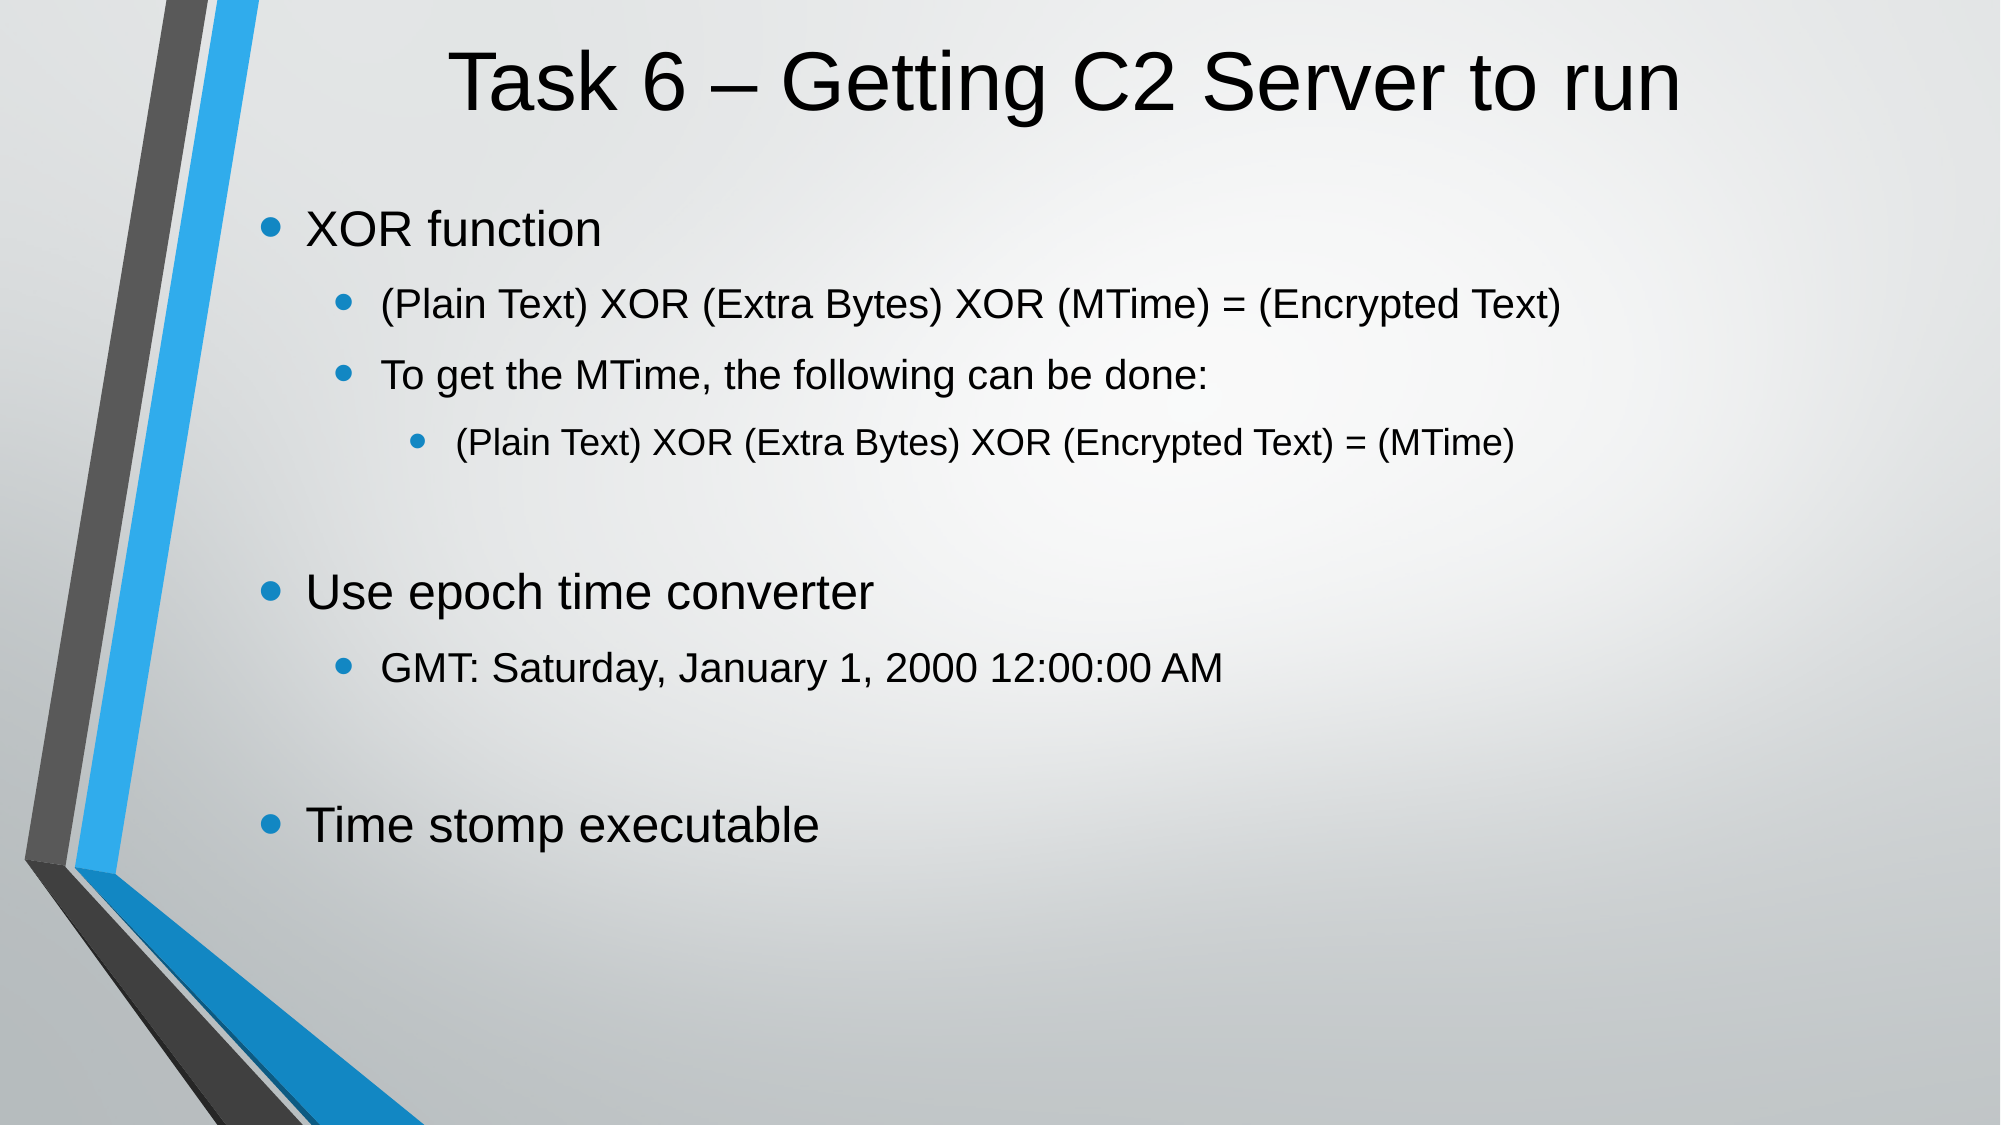

# Task 6 – Getting C2 Server to run
XOR function
(Plain Text) XOR (Extra Bytes) XOR (MTime) = (Encrypted Text)
To get the MTime, the following can be done:
(Plain Text) XOR (Extra Bytes) XOR (Encrypted Text) = (MTime)

Use epoch time converter
GMT: Saturday, January 1, 2000 12:00:00 AM

Time stomp executable